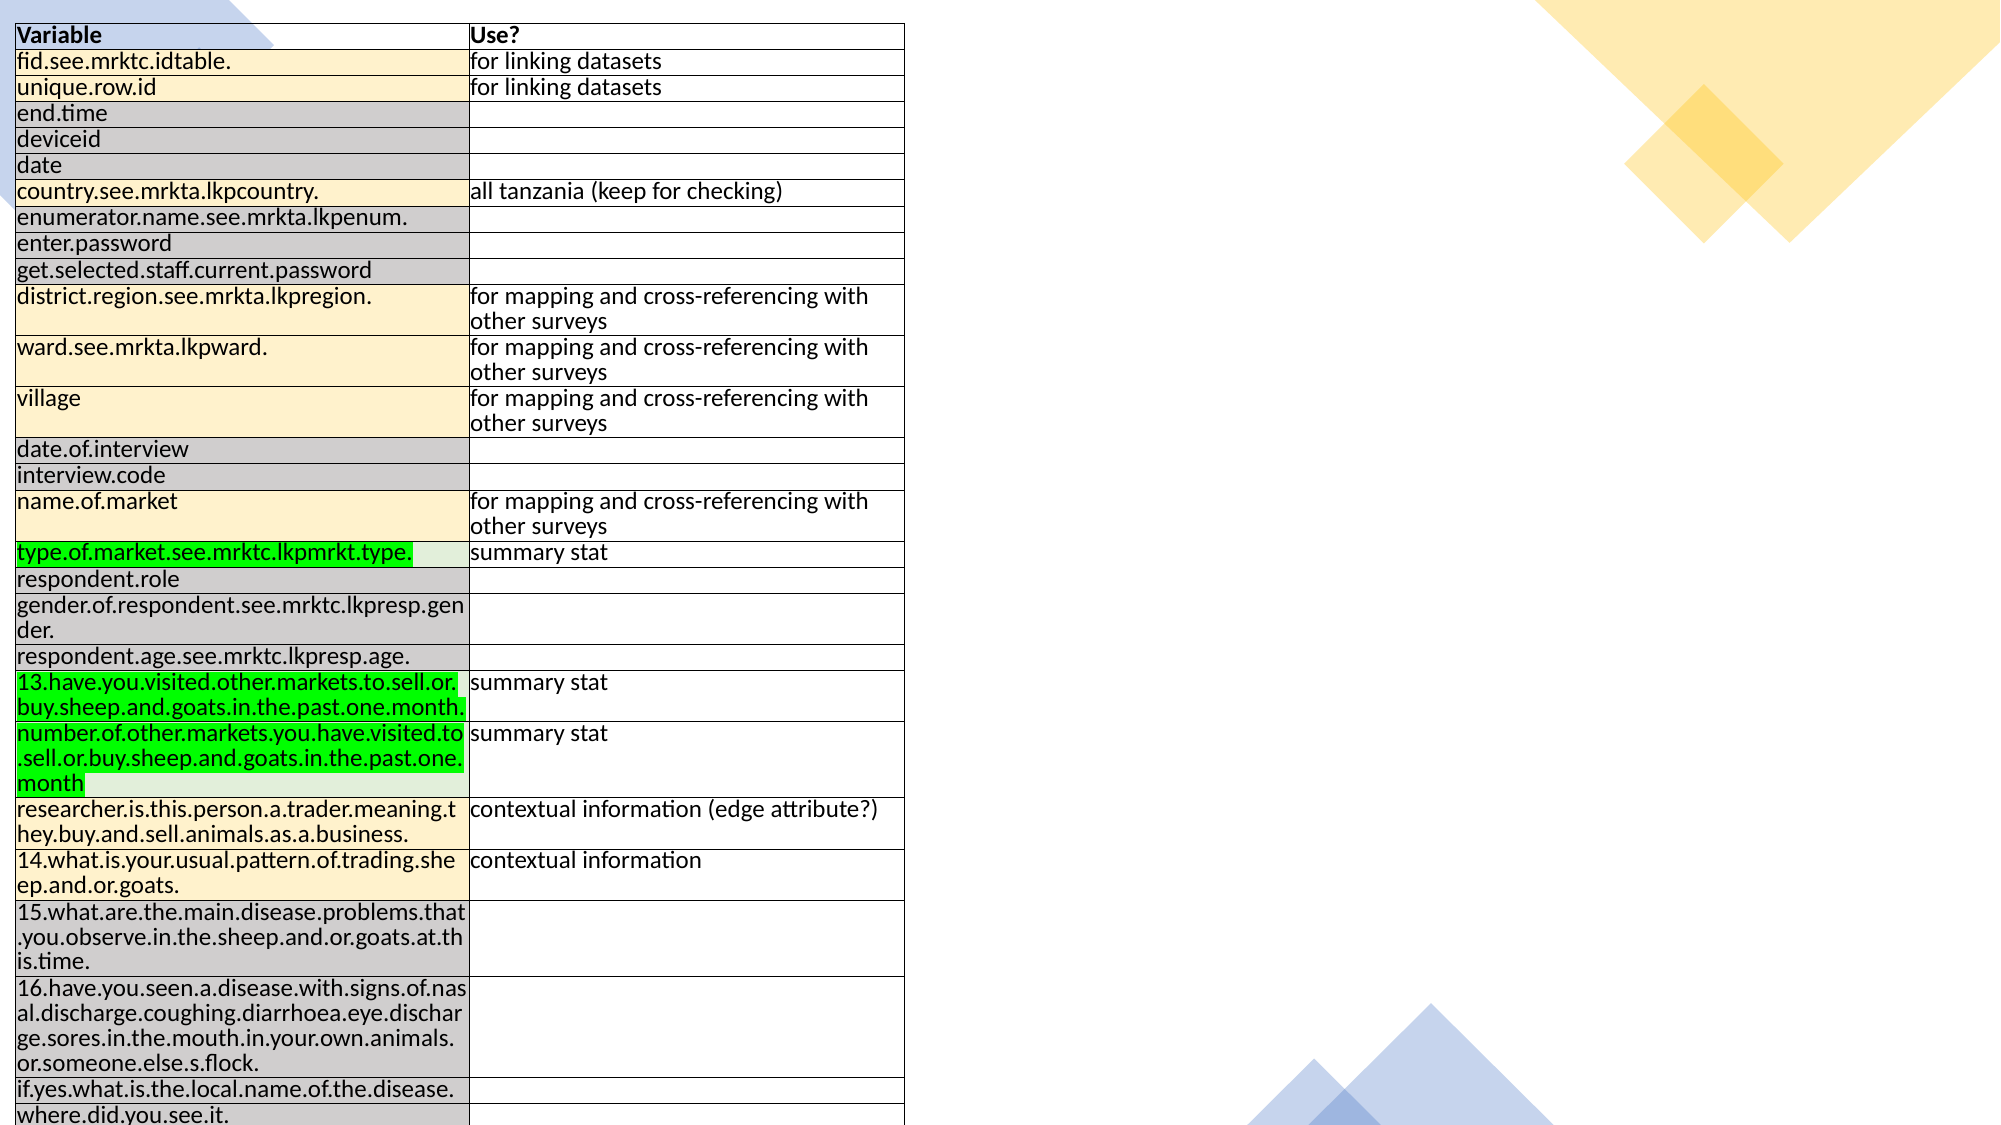

| Variable | Use? |
| --- | --- |
| fid.see.mrktc.idtable. | for linking datasets |
| unique.row.id | for linking datasets |
| end.time |  |
| deviceid |  |
| date |  |
| country.see.mrkta.lkpcountry. | all tanzania (keep for checking) |
| enumerator.name.see.mrkta.lkpenum. |  |
| enter.password |  |
| get.selected.staff.current.password |  |
| district.region.see.mrkta.lkpregion. | for mapping and cross-referencing with other surveys |
| ward.see.mrkta.lkpward. | for mapping and cross-referencing with other surveys |
| village | for mapping and cross-referencing with other surveys |
| date.of.interview |  |
| interview.code |  |
| name.of.market | for mapping and cross-referencing with other surveys |
| type.of.market.see.mrktc.lkpmrkt.type. | summary stat |
| respondent.role |  |
| gender.of.respondent.see.mrktc.lkpresp.gender. |  |
| respondent.age.see.mrktc.lkpresp.age. |  |
| 13.have.you.visited.other.markets.to.sell.or.buy.sheep.and.goats.in.the.past.one.month. | summary stat |
| number.of.other.markets.you.have.visited.to.sell.or.buy.sheep.and.goats.in.the.past.one.month | summary stat |
| researcher.is.this.person.a.trader.meaning.they.buy.and.sell.animals.as.a.business. | contextual information (edge attribute?) |
| 14.what.is.your.usual.pattern.of.trading.sheep.and.or.goats. | contextual information |
| 15.what.are.the.main.disease.problems.that.you.observe.in.the.sheep.and.or.goats.at.this.time. |  |
| 16.have.you.seen.a.disease.with.signs.of.nasal.discharge.coughing.diarrhoea.eye.discharge.sores.in.the.mouth.in.your.own.animals.or.someone.else.s.flock. |  |
| if.yes.what.is.the.local.name.of.the.disease. |  |
| where.did.you.see.it. |  |
| when.did.you.see.it. |  |
| did.any.animals.die. |  |
| how.many.animals.died. |  |
| what.species.died.see.mrktc.lkpdse.deathsspecies. |  |
| other.information. |  |
| any.other.remarks. |  |
| gps.coordinates.of.the.market | main data for mapping market interactions |
| unique.row.identifier.uuid. |  |